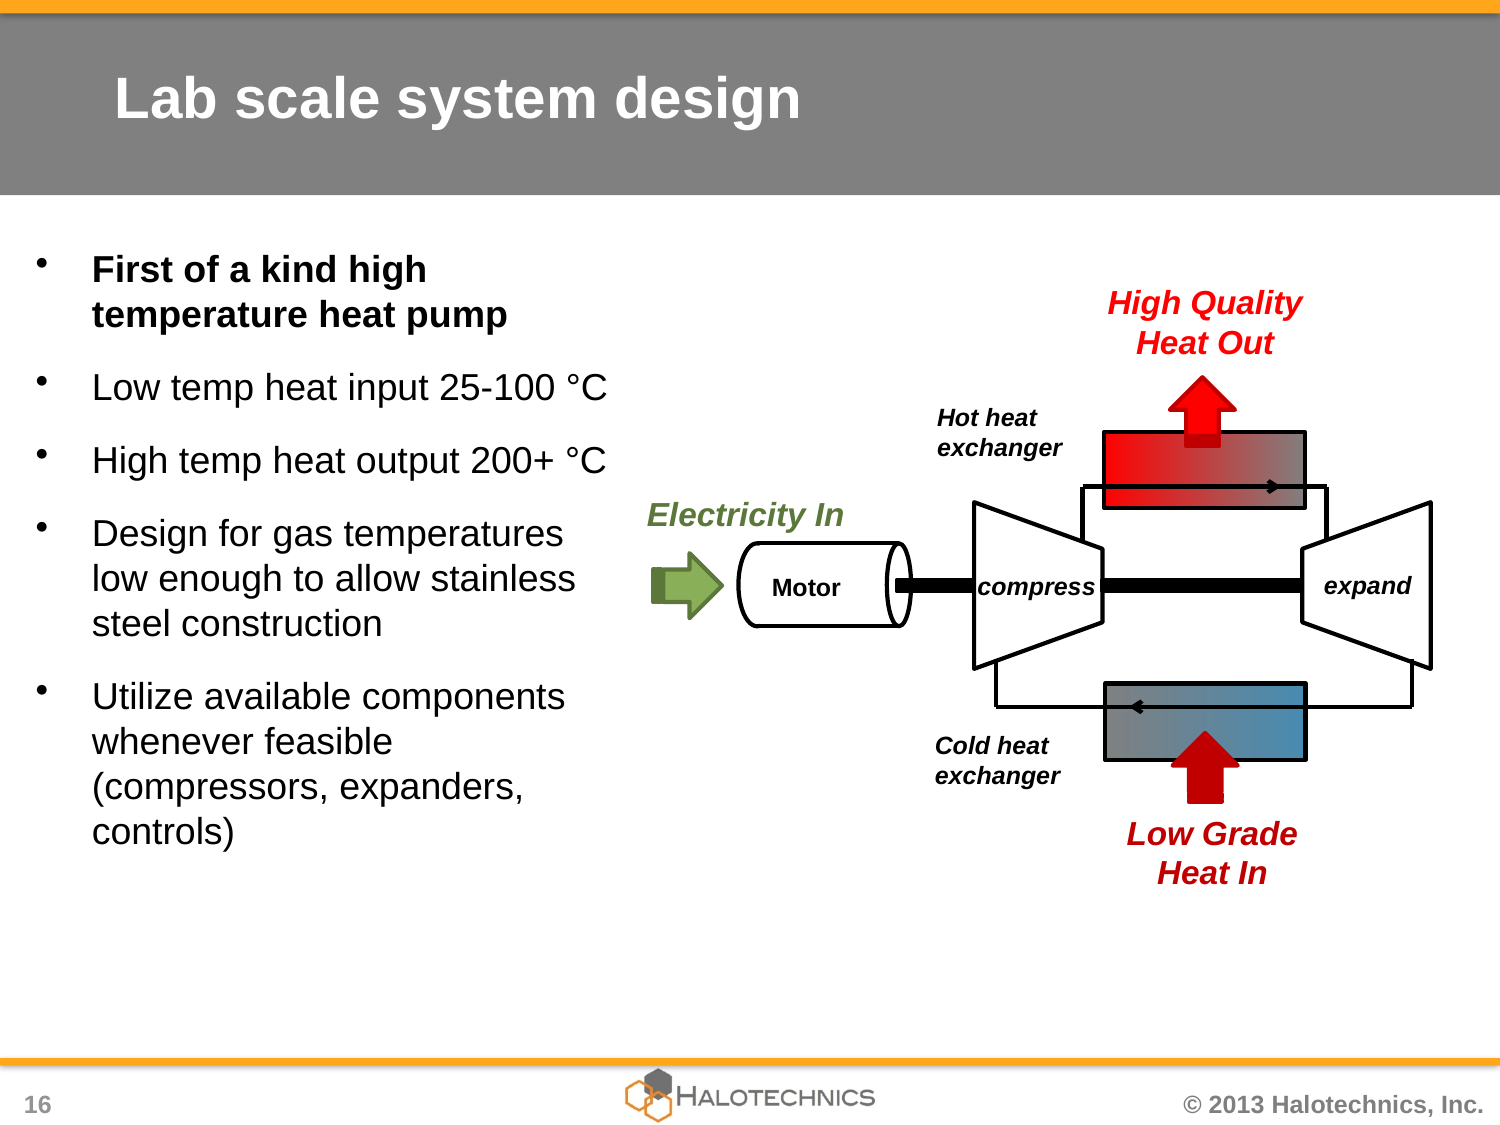

# Lab scale system design
First of a kind high temperature heat pump
Low temp heat input 25-100 °C
High temp heat output 200+ °C
Design for gas temperatures low enough to allow stainless steel construction
Utilize available components whenever feasible (compressors, expanders, controls)

High Quality Heat Out

Hot heat exchanger
Electricity In

expand
compress
Motor

Cold heat exchanger

Low Grade Heat In